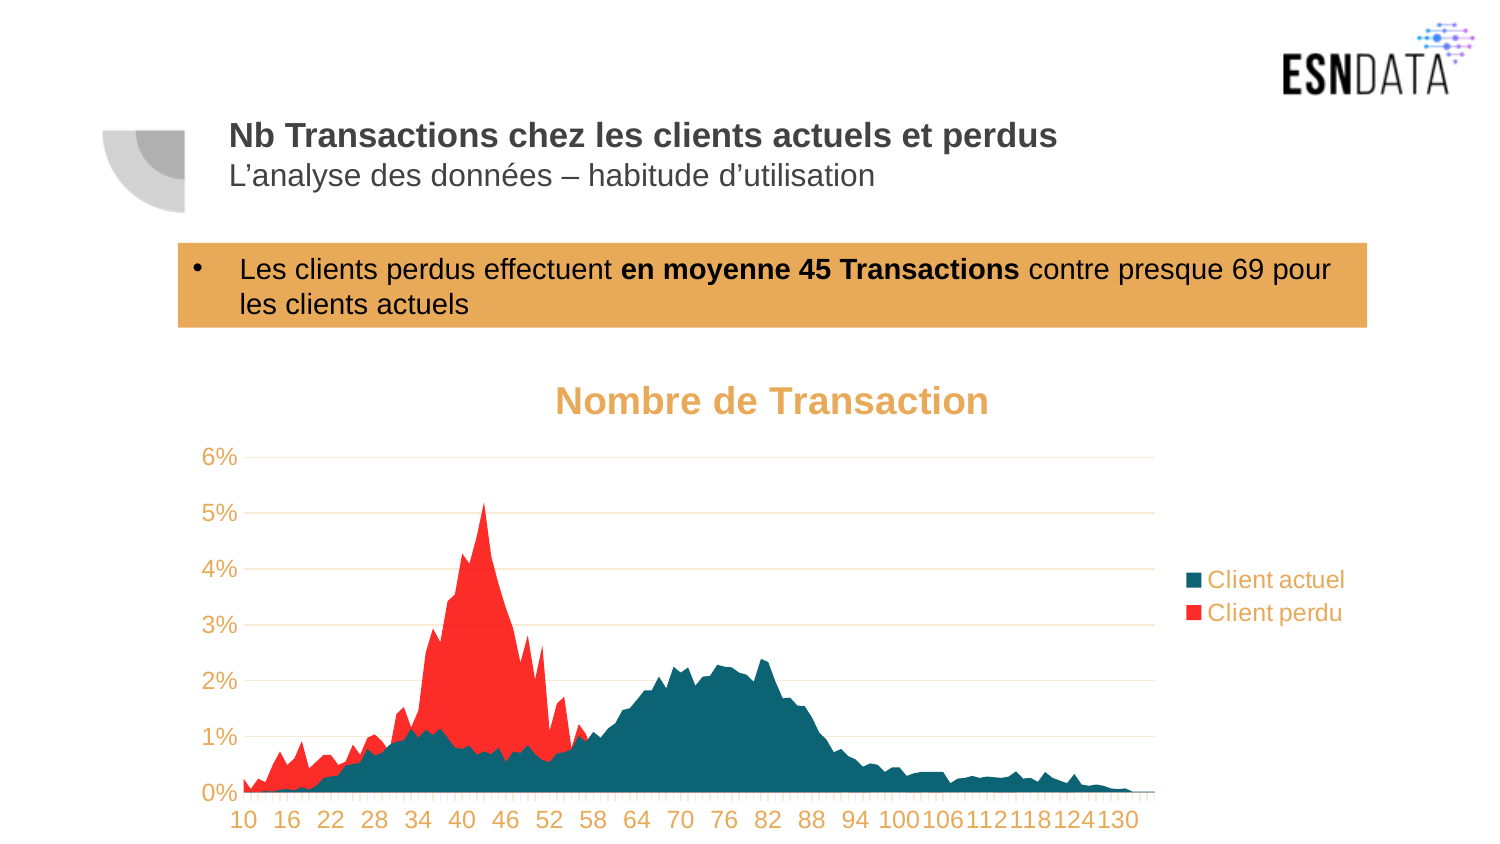

# Nb Transactions chez les clients actuels et perdus L’analyse des données – habitude d’utilisation
Les clients perdus effectuent en moyenne 45 Transactions contre presque 69 pour les clients actuels

### Chart: Nombre de Transaction

| Category | Client actuel | Client perdu |
|---|---|---|
| 10 | 0.0 | 0.0024449877750611247 |
| 11 | 0.0001177717583323519 | 0.0006112469437652812 |
| 12 | 0.0 | 0.0024449877750611247 |
| 13 | 0.0002355435166647038 | 0.0018337408312958435 |
| 14 | 0.0001177717583323519 | 0.004889975550122249 |
| 15 | 0.0004710870333294076 | 0.007334963325183374 |
| 16 | 0.0005888587916617595 | 0.004889975550122249 |
| 17 | 0.0003533152749970557 | 0.006112469437652812 |
| 18 | 0.0009421740666588152 | 0.009168704156479218 |
| 19 | 0.0004710870333294076 | 0.004278728606356968 |
| 20 | 0.001177717583323519 | 0.005501222493887531 |
| 21 | 0.0025909786833117417 | 0.006723716381418093 |
| 22 | 0.0028265221999764457 | 0.006723716381418093 |
| 23 | 0.0030620657166411493 | 0.004889975550122249 |
| 24 | 0.004828642091626428 | 0.005501222493887531 |
| 25 | 0.005064185608291132 | 0.008557457212713936 |
| 26 | 0.005299729124955835 | 0.006723716381418093 |
| 27 | 0.0077729360499352255 | 0.009779951100244499 |
| 28 | 0.006595218466611707 | 0.01039119804400978 |
| 29 | 0.007066305499941114 | 0.009168704156479218 |
| 30 | 0.008479566599929336 | 0.007334963325183374 |
| 31 | 0.009068425391591096 | 0.014058679706601468 |
| 32 | 0.0093039689082558 | 0.015281173594132029 |
| 33 | 0.011423860558238134 | 0.011613691931540342 |
| 34 | 0.009775055941585209 | 0.014669926650366748 |
| 35 | 0.01118831704157343 | 0.02506112469437653 |
| 36 | 0.010246142974914616 | 0.029339853300733496 |
| 37 | 0.011423860558238134 | 0.02689486552567237 |
| 38 | 0.009775055941585209 | 0.034229828850855744 |
| 39 | 0.008008479566599929 | 0.035452322738386305 |
| 40 | 0.0077729360499352255 | 0.042787286063569685 |
| 41 | 0.008361794841596985 | 0.04095354523227384 |
| 42 | 0.0067129902249440584 | 0.04584352078239609 |
| 43 | 0.007301849016605818 | 0.0519559902200489 |
| 44 | 0.00683076198327641 | 0.0421760391198044 |
| 45 | 0.008008479566599929 | 0.03728606356968215 |
| 46 | 0.005417500883288188 | 0.03300733496332518 |
| 47 | 0.007301849016605818 | 0.029339853300733496 |
| 48 | 0.007066305499941114 | 0.023227383863080684 |
| 49 | 0.008479566599929336 | 0.028117359413202935 |
| 50 | 0.00683076198327641 | 0.020171149144254278 |
| 51 | 0.005770816158285243 | 0.02628361858190709 |
| 52 | 0.005417500883288188 | 0.011002444987775062 |
| 53 | 0.006948533741608762 | 0.01589242053789731 |
| 54 | 0.007184077258273466 | 0.017114914425427872 |
| 55 | 0.007655164291602874 | 0.007946210268948655 |
| 56 | 0.010128371216582263 | 0.012224938875305624 |
| 57 | 0.009068425391591096 | 0.01039119804400978 |
| 58 | 0.010835001766576376 | 0.006723716381418093 |
| 59 | 0.009775055941585209 | 0.008557457212713936 |
| 60 | 0.011423860558238134 | 0.008557457212713936 |
| 61 | 0.01236603462489695 | 0.007946210268948655 |
| 62 | 0.014721469791543988 | 0.005501222493887531 |
| 63 | 0.015074785066541044 | 0.013447432762836185 |
| 64 | 0.01660581792486162 | 0.01039119804400978 |
| 65 | 0.018254622541514543 | 0.006723716381418093 |
| 66 | 0.018254622541514543 | 0.005501222493887531 |
| 67 | 0.020727829466493933 | 0.006112469437652812 |
| 68 | 0.0186079378165116 | 0.007334963325183374 |
| 69 | 0.022494405841479215 | 0.006723716381418093 |
| 70 | 0.021434460016488046 | 0.006723716381418093 |
| 71 | 0.02237663408314686 | 0.007946210268948655 |
| 72 | 0.019079024849841007 | 0.003667481662591687 |
| 73 | 0.020727829466493933 | 0.004278728606356968 |
| 74 | 0.020845601224826288 | 0.007946210268948655 |
| 75 | 0.022847721116476268 | 0.005501222493887531 |
| 76 | 0.022494405841479215 | 0.004278728606356968 |
| 77 | 0.02237663408314686 | 0.004278728606356968 |
| 78 | 0.021434460016488046 | 0.004889975550122249 |
| 79 | 0.02108114474149099 | 0.003056234718826406 |
| 80 | 0.01978565539983512 | 0.003056234718826406 |
| 81 | 0.023907666941467436 | 0.003056234718826406 |
| 82 | 0.023318808149805678 | 0.0024449877750611247 |
| 83 | 0.01978565539983512 | 0.0006112469437652812 |
| 84 | 0.01684136144152632 | 0.0024449877750611247 |
| 85 | 0.016959133199858673 | 0.0024449877750611247 |
| 86 | 0.015545872099870451 | 0.0006112469437652812 |
| 87 | 0.015428100341538098 | 0.003667481662591687 |
| 88 | 0.013425980449888117 | 0.0 |
| 89 | 0.010717230008244023 | 0.0012224938875305623 |
| 90 | 0.009421740666588152 | 0.0018337408312958435 |
| 91 | 0.007184077258273466 | 0.0006112469437652812 |
| 92 | 0.0077729360499352255 | 0.0 |
| 93 | 0.006477446708279355 | 0.0 |
| 94 | 0.005888587916617595 | 0.0006112469437652812 |
| 95 | 0.004593098574961724 | 0.0006112469437652812 |
| 96 | 0.005181957366623483 | 0.0 |
| 97 | 0.00494641384995878 | 0.0 |
| 98 | 0.003650924508302909 | 0.0 |
| 99 | 0.004475326816629373 | 0.0 |
| 100 | 0.004475326816629373 | 0.0 |
| 101 | 0.0029442939583087975 | 0.0 |
| 102 | 0.003415380991638205 | 0.0006112469437652812 |
| 103 | 0.003650924508302909 | 0.0 |
| 104 | 0.003650924508302909 | 0.0 |
| 105 | 0.003650924508302909 | 0.0006112469437652812 |
| 106 | 0.003650924508302909 | 0.0 |
| 107 | 0.0016488046166529267 | 0.0 |
| 108 | 0.00247320692497939 | 0.0 |
| 109 | 0.0025909786833117417 | 0.0 |
| 110 | 0.0029442939583087975 | 0.0 |
| 111 | 0.0025909786833117417 | 0.0 |
| 112 | 0.0028265221999764457 | 0.0 |
| 113 | 0.002708750441644094 | 0.0 |
| 114 | 0.0025909786833117417 | 0.0006112469437652812 |
| 115 | 0.0028265221999764457 | 0.0006112469437652812 |
| 116 | 0.003768696266635261 | 0.0 |
| 117 | 0.00247320692497939 | 0.0 |
| 118 | 0.0025909786833117417 | 0.0 |
| 119 | 0.0018843481333176305 | 0.0 |
| 120 | 0.003650924508302909 | 0.0 |
| 121 | 0.0025909786833117417 | 0.0 |
| 122 | 0.002119891649982334 | 0.0 |
| 123 | 0.0016488046166529267 | 0.0006112469437652812 |
| 124 | 0.0032976092333058533 | 0.0 |
| 125 | 0.0014132610999882229 | 0.0 |
| 126 | 0.001177717583323519 | 0.0 |
| 127 | 0.0014132610999882229 | 0.0 |
| 128 | 0.001177717583323519 | 0.0 |
| 129 | 0.0007066305499941114 | 0.0 |
| 130 | 0.0005888587916617595 | 0.0 |
| 131 | 0.0007066305499941114 | 0.0 |
| 132 | 0.0001177717583323519 | 0.0 |
| 134 | 0.0001177717583323519 | 0.0 |
| 138 | 0.0001177717583323519 | 0.0 |
| 139 | 0.0001177717583323519 | 0.0 |